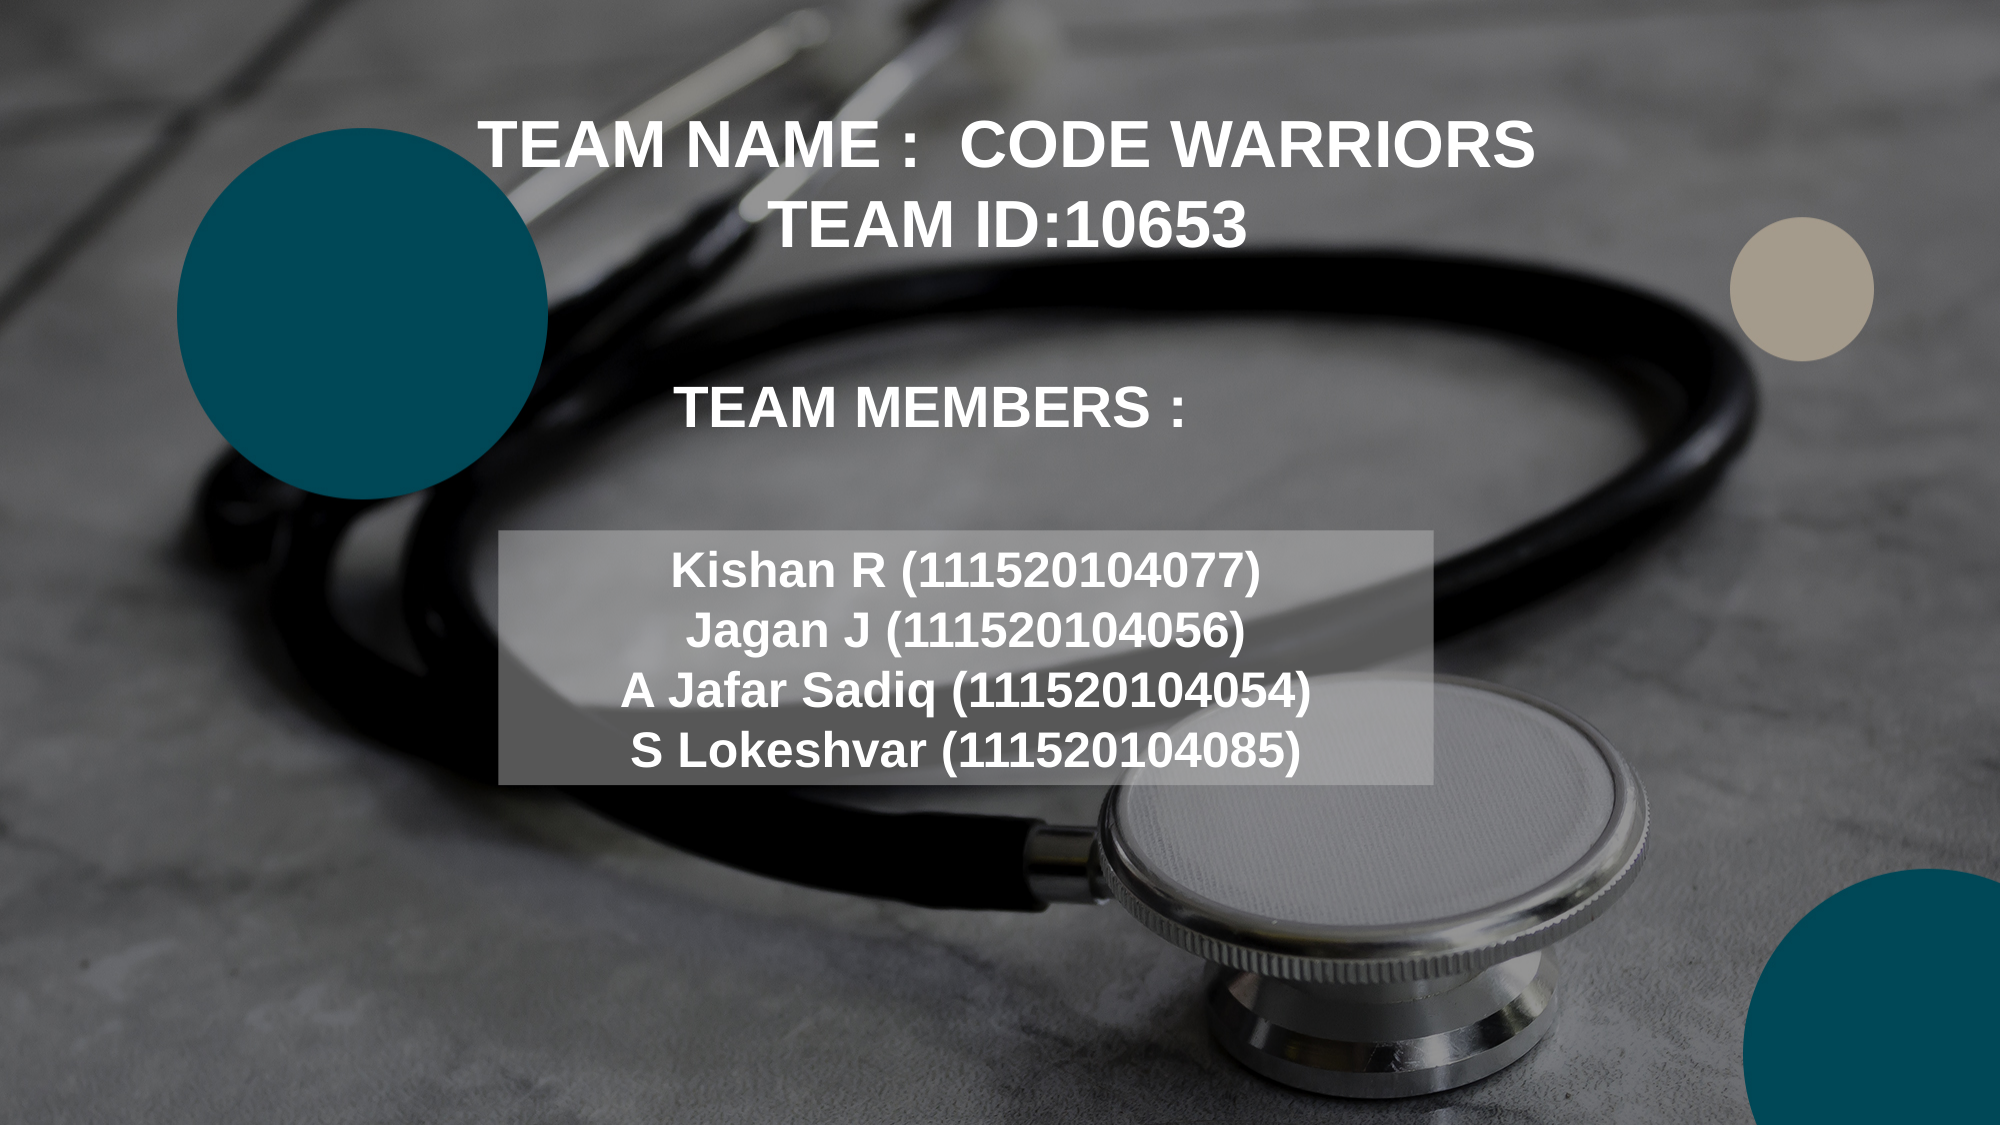

Team name :  Code warriors
TEAM ID:10653
TEAM MEMBERS :
Kishan R (111520104077)
Jagan J (111520104056)
A Jafar Sadiq (111520104054)
S Lokeshvar (111520104085)